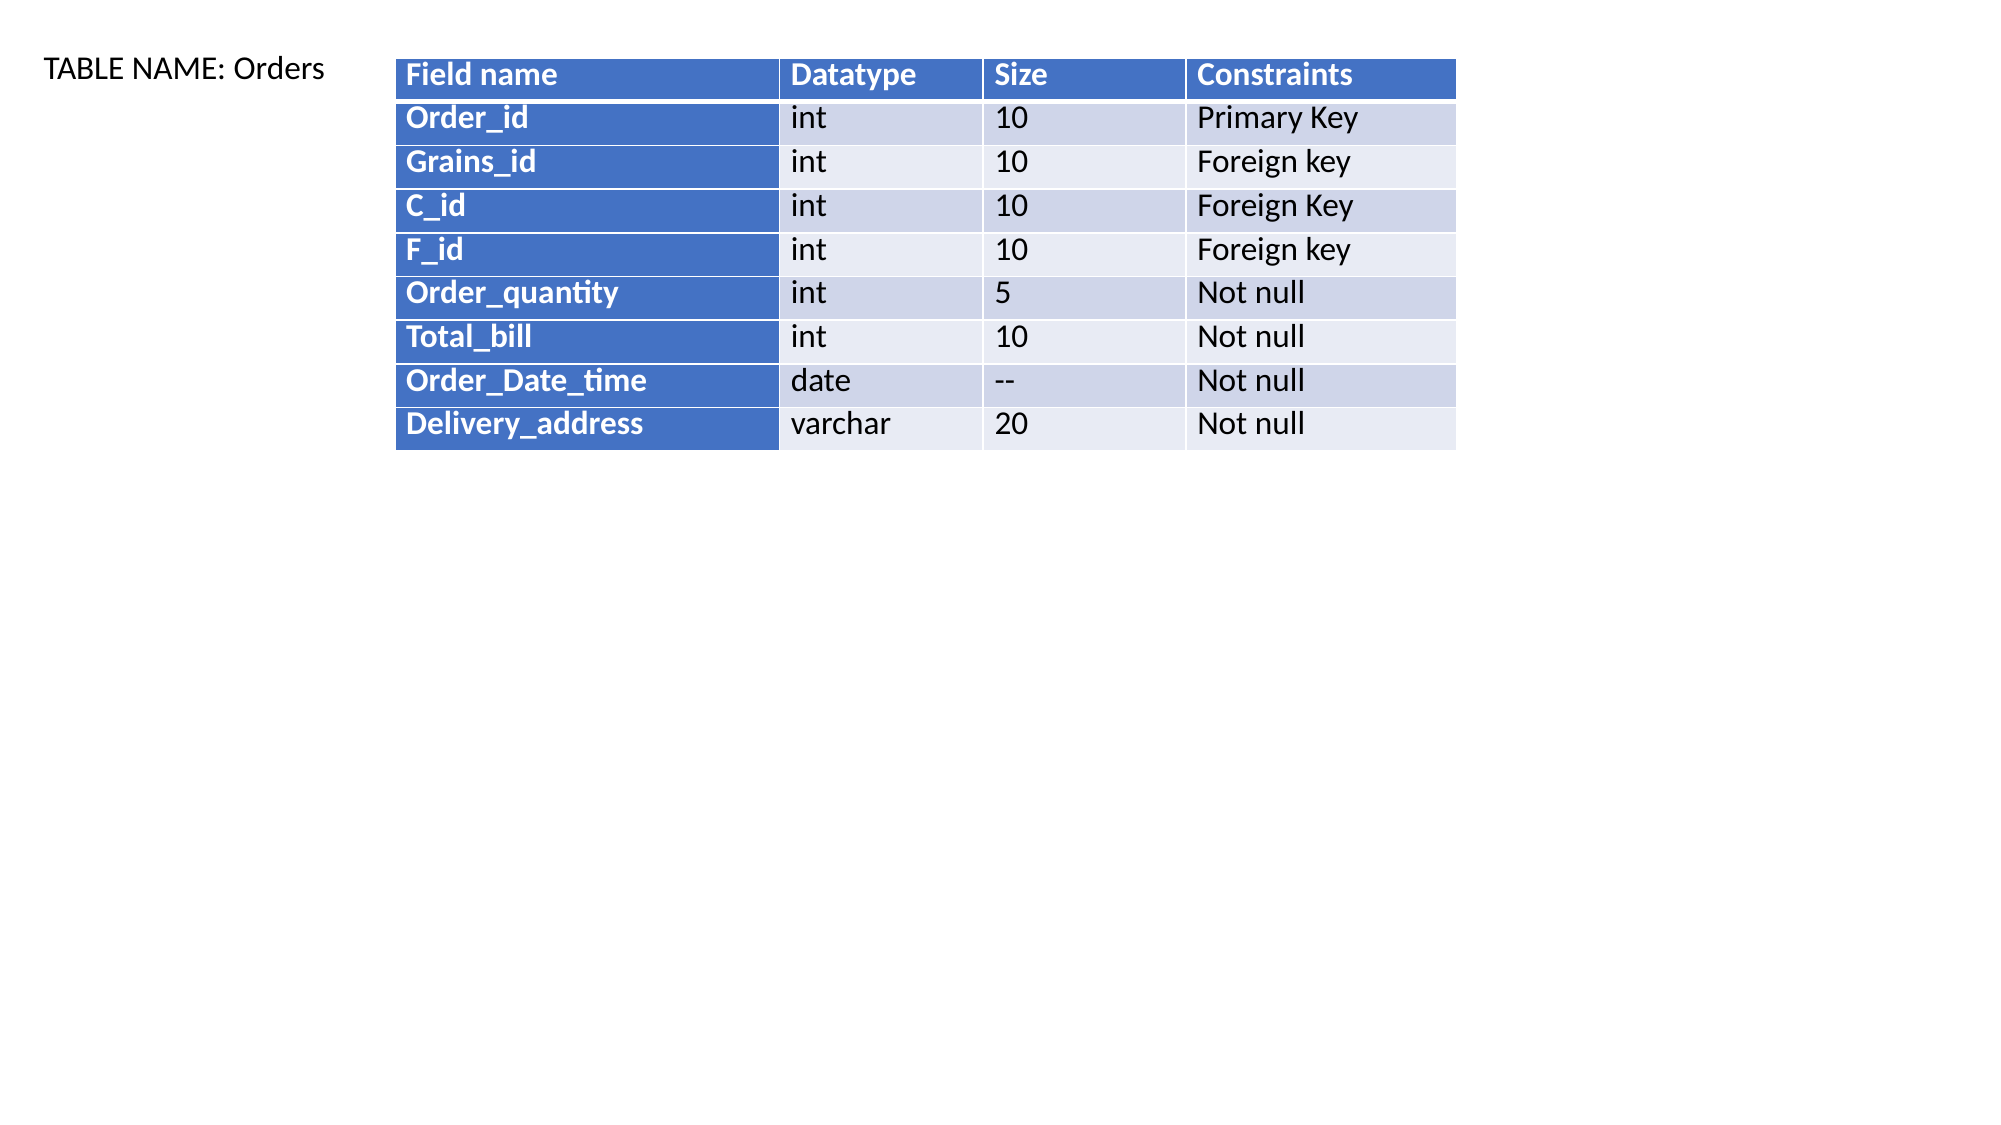

TABLE NAME: Orders

| Field name | Datatype | Size | Constraints |
| --- | --- | --- | --- |
| Order\_id | int | 10 | Primary Key |
| Grains\_id | int | 10 | Foreign key |
| C\_id | int | 10 | Foreign Key |
| F\_id | int | 10 | Foreign key |
| Order\_quantity | int | 5 | Not null |
| Total\_bill | int | 10 | Not null |
| Order\_Date\_time | date | -- | Not null |
| Delivery\_address | varchar | 20 | Not null |